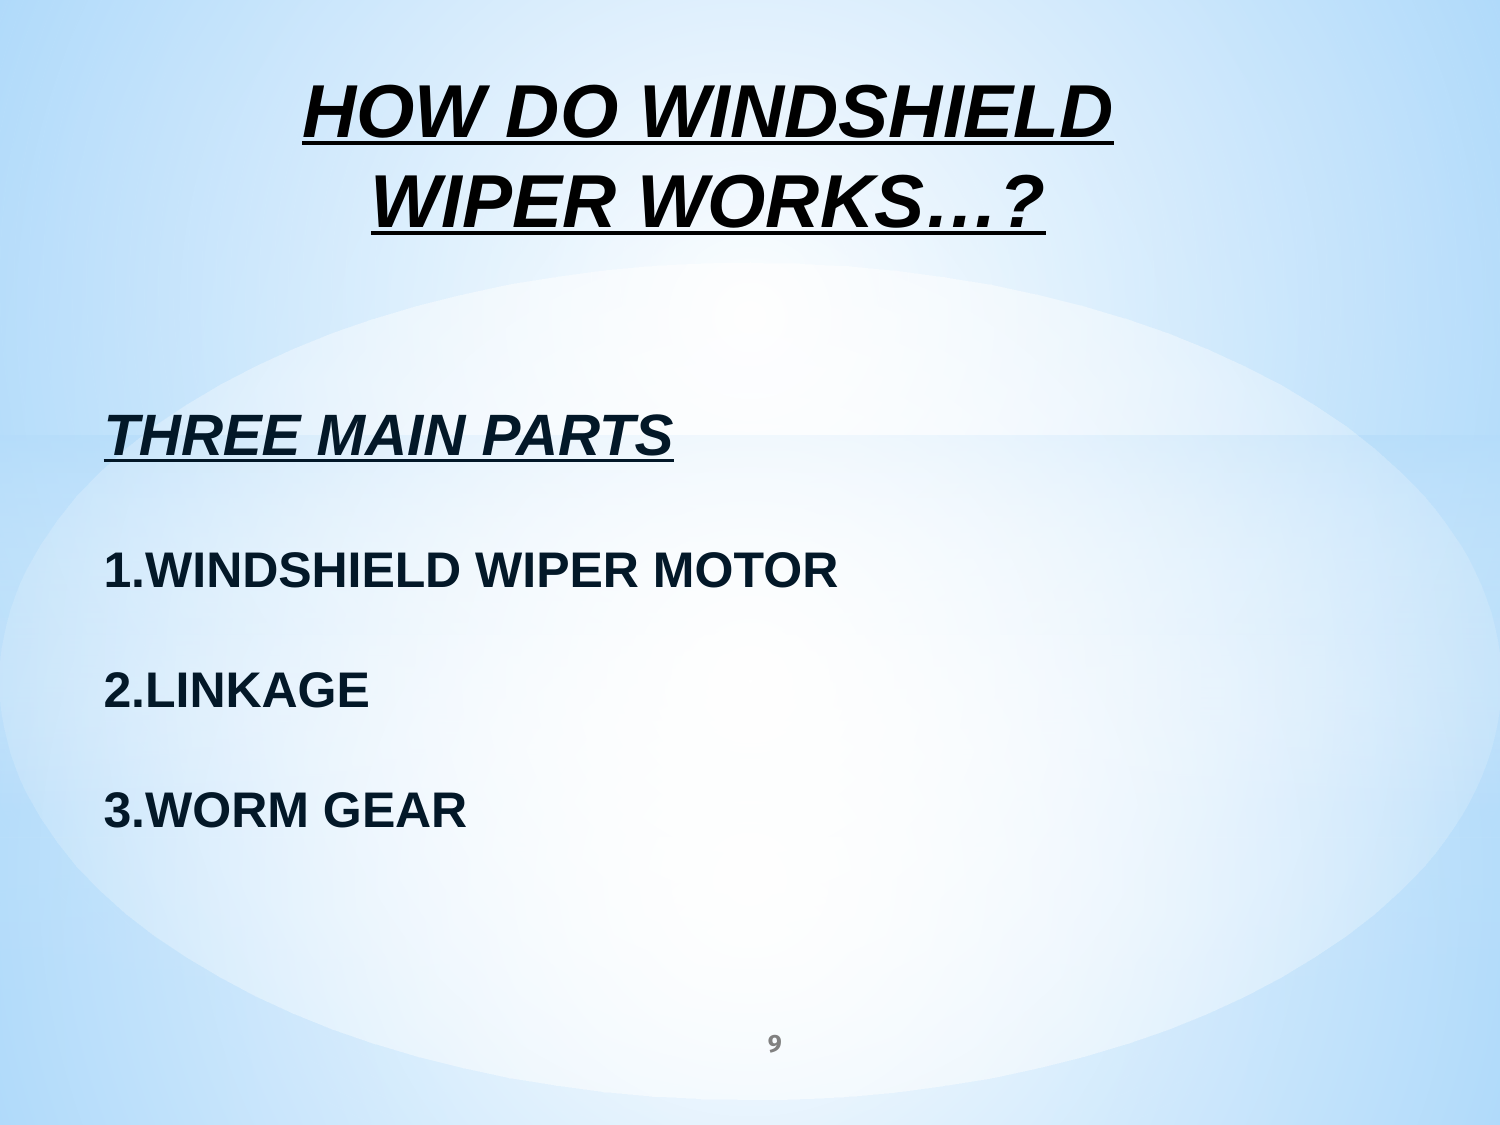

HOW DO WINDSHIELD WIPER WORKS…?
# THREE MAIN PARTS 1.WINDSHIELD WIPER MOTOR 2.LINKAGE 3.WORM GEAR
9